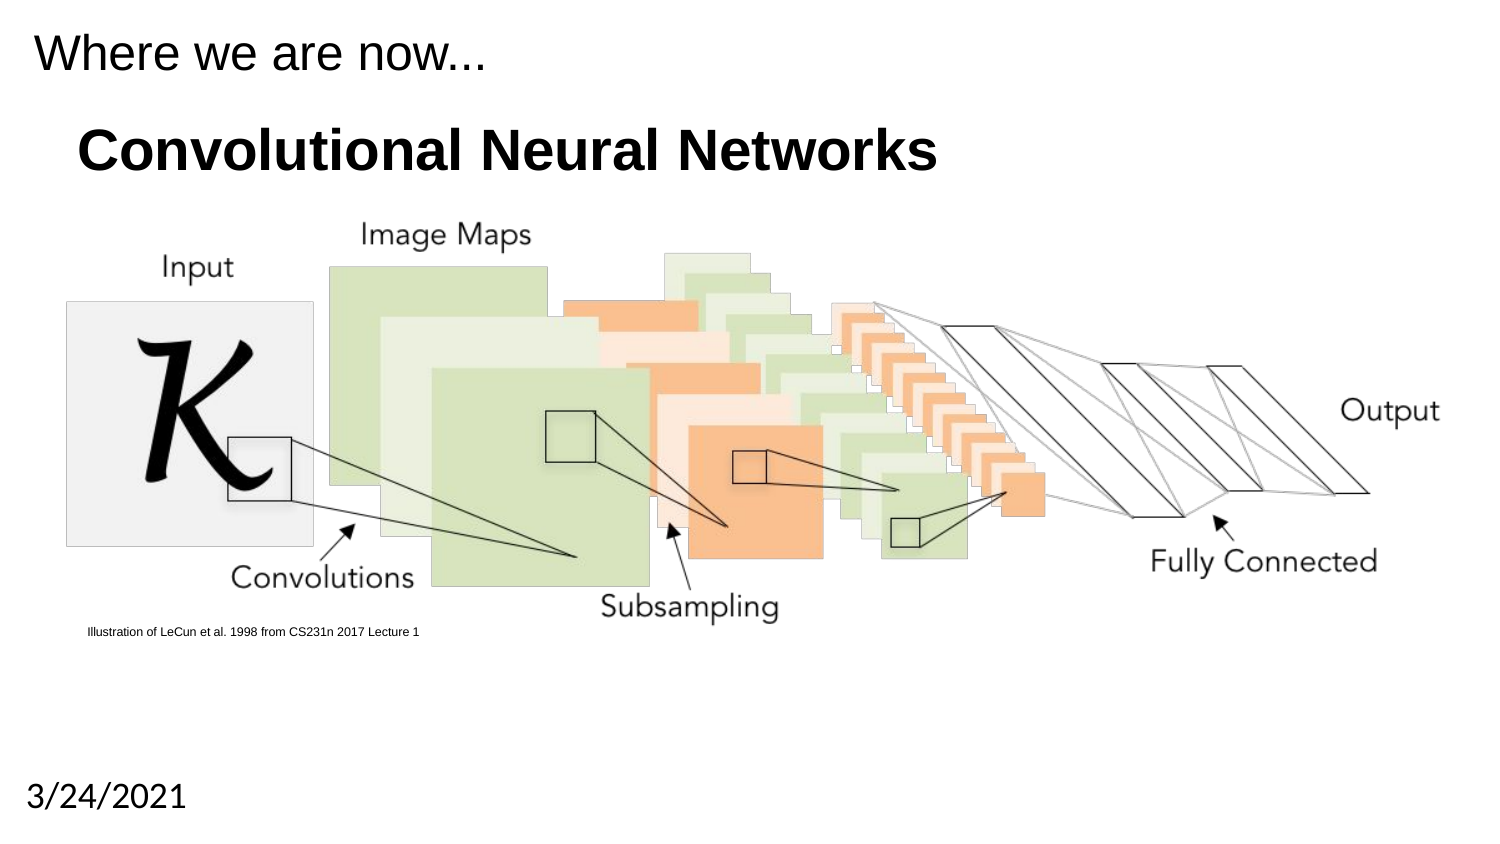

Where we are now...
Convolutional Neural Networks
Illustration of LeCun et al. 1998 from CS231n 2017 Lecture 1
Lecture 6 -
3/24/2021
5